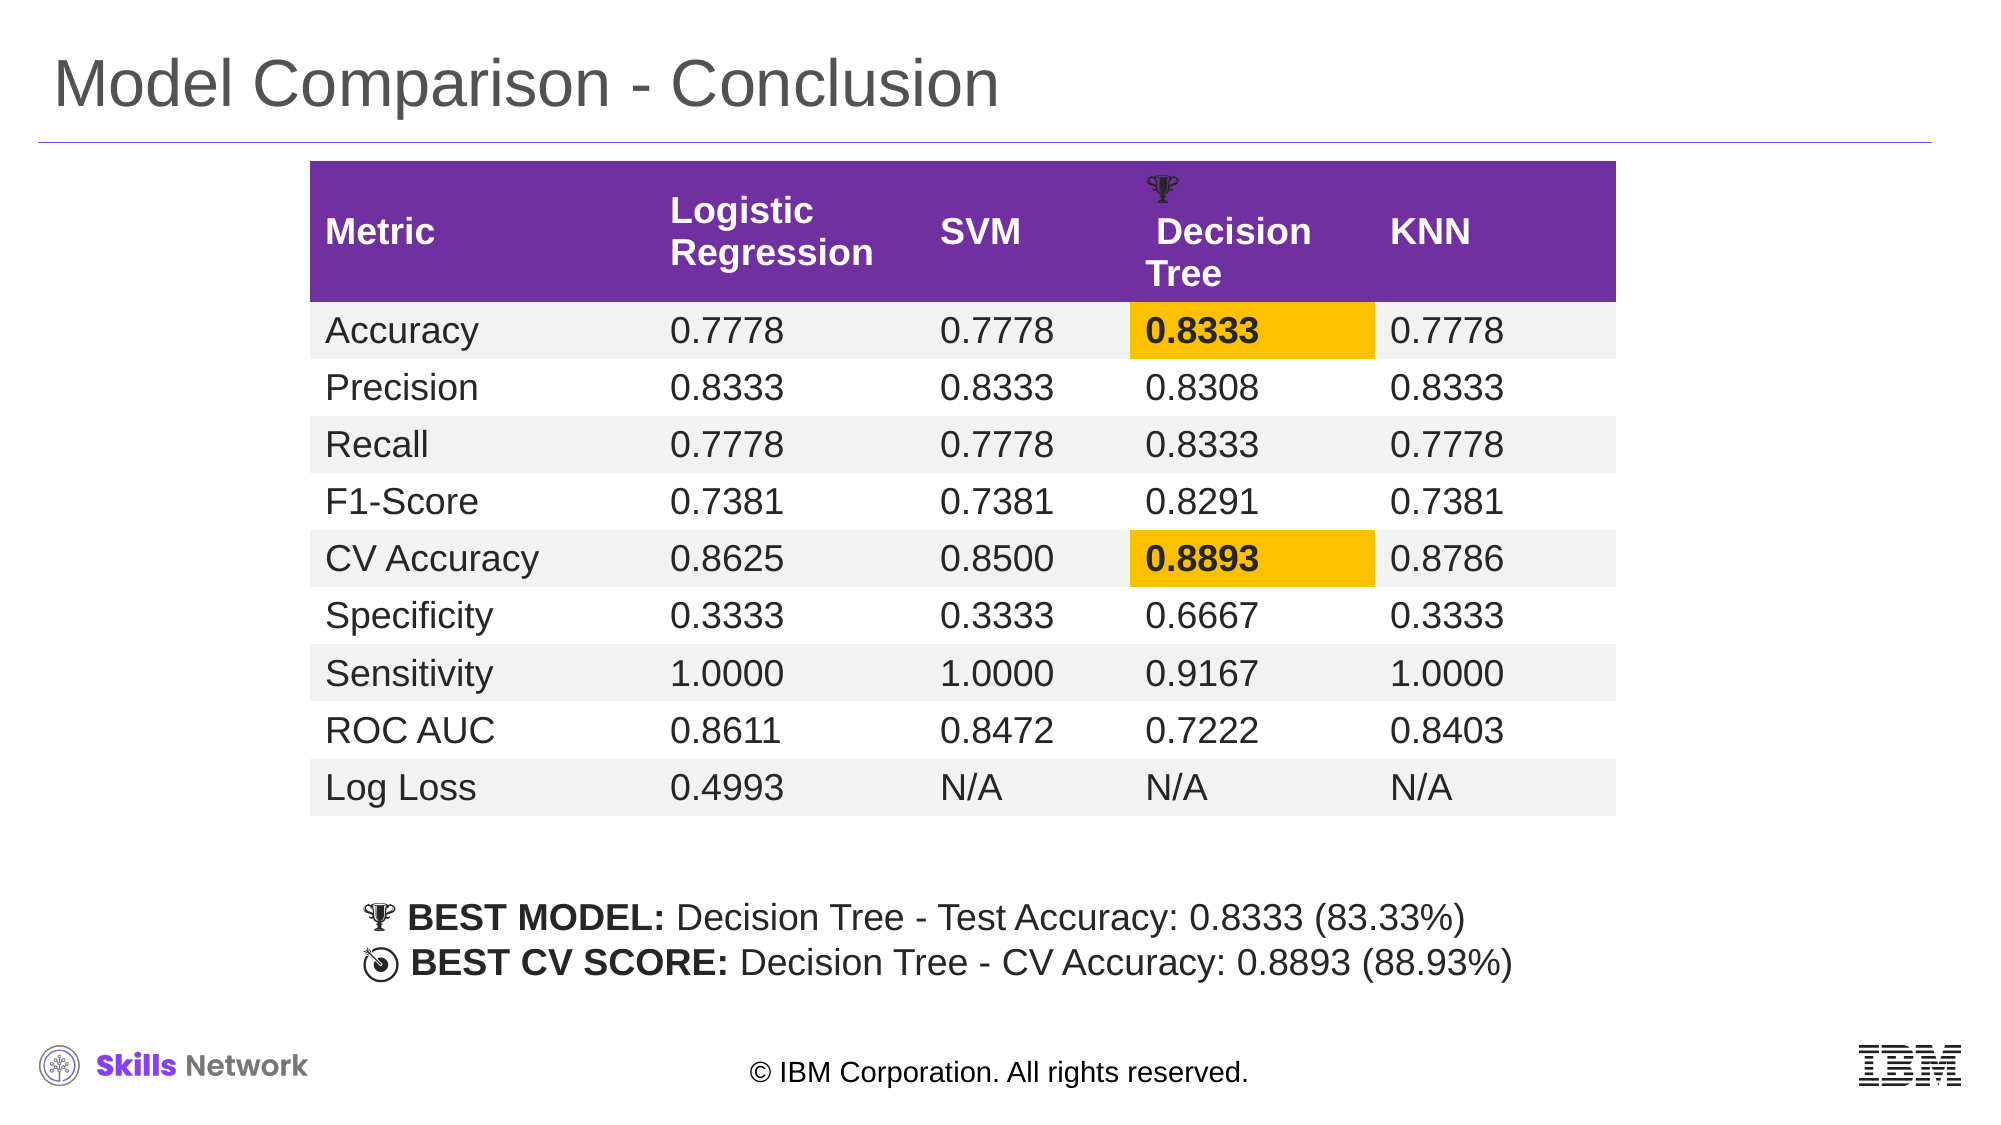

# Model Comparison - Conclusion
| Metric | Logistic Regression | SVM | 🏆 Decision Tree | KNN |
| --- | --- | --- | --- | --- |
| Accuracy | 0.7778 | 0.7778 | 0.8333 | 0.7778 |
| Precision | 0.8333 | 0.8333 | 0.8308 | 0.8333 |
| Recall | 0.7778 | 0.7778 | 0.8333 | 0.7778 |
| F1-Score | 0.7381 | 0.7381 | 0.8291 | 0.7381 |
| CV Accuracy | 0.8625 | 0.8500 | 0.8893 | 0.8786 |
| Specificity | 0.3333 | 0.3333 | 0.6667 | 0.3333 |
| Sensitivity | 1.0000 | 1.0000 | 0.9167 | 1.0000 |
| ROC AUC | 0.8611 | 0.8472 | 0.7222 | 0.8403 |
| Log Loss | 0.4993 | N/A | N/A | N/A |
🏆 BEST MODEL: Decision Tree - Test Accuracy: 0.8333 (83.33%)
🎯 BEST CV SCORE: Decision Tree - CV Accuracy: 0.8893 (88.93%)